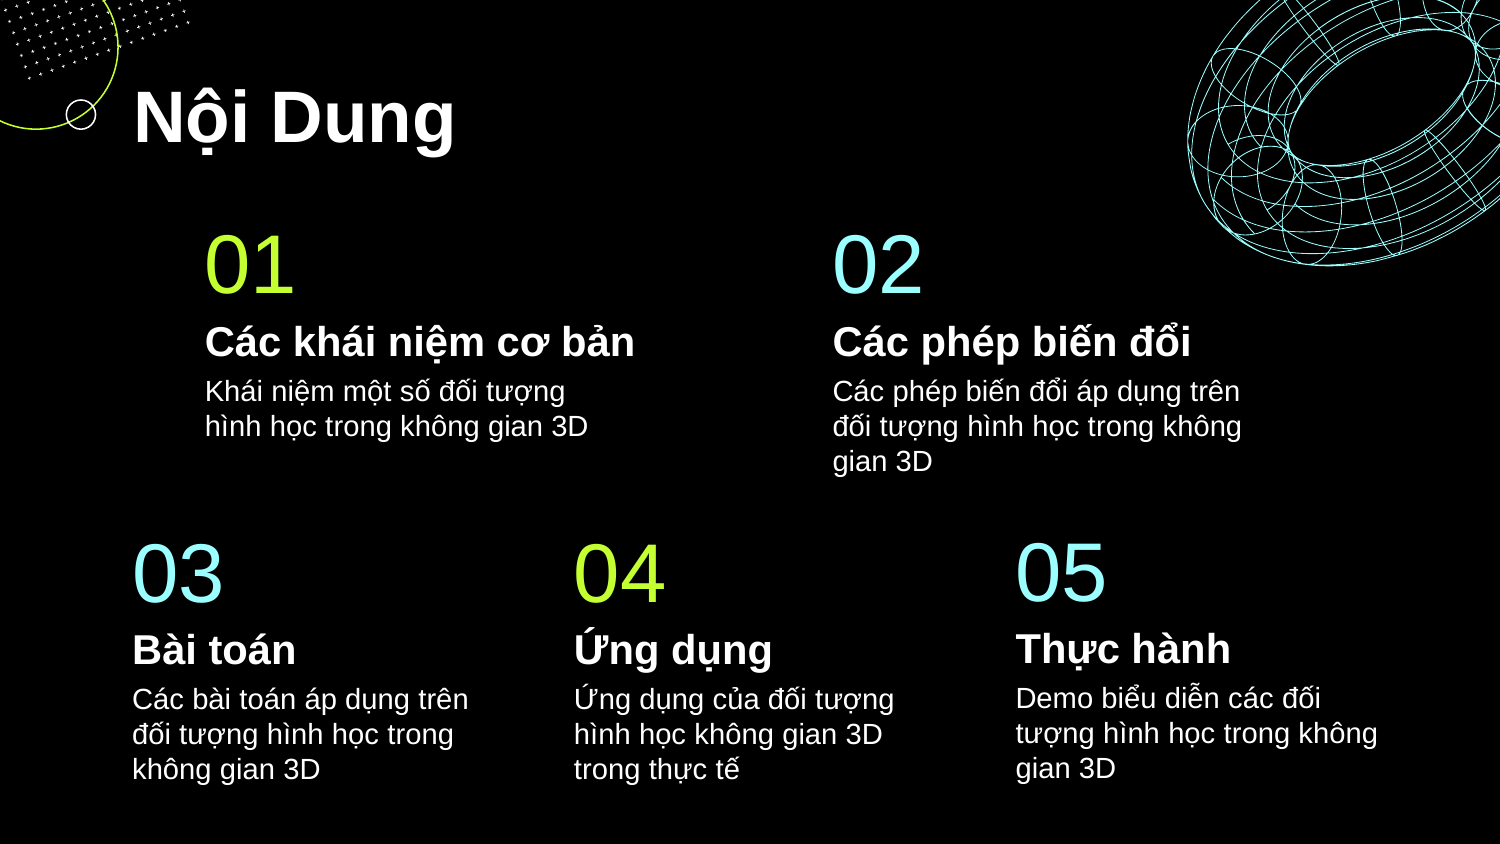

Nội Dung

01
02
# Các khái niệm cơ bản
Các phép biến đổi
Khái niệm một số đối tượng hình học trong không gian 3D
Các phép biến đổi áp dụng trên đối tượng hình học trong không gian 3D
05
03
04
Thực hành
Bài toán
Ứng dụng
Demo biểu diễn các đối tượng hình học trong không gian 3D
Các bài toán áp dụng trên đối tượng hình học trong không gian 3D
Ứng dụng của đối tượng hình học không gian 3D trong thực tế